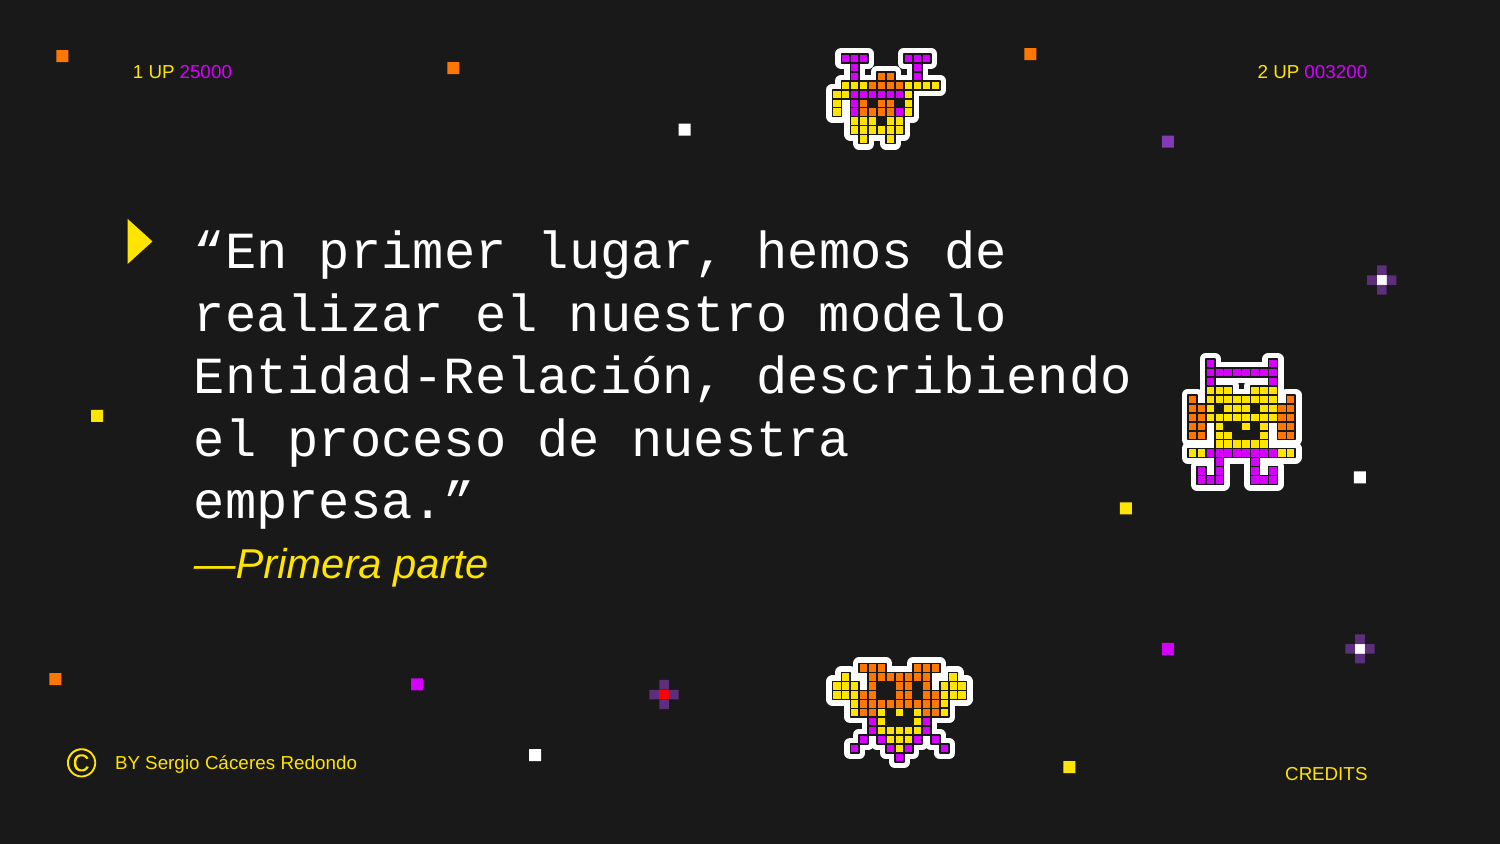

1 UP 25000
2 UP 003200

“En primer lugar, hemos de realizar el nuestro modelo Entidad-Relación, describiendo el proceso de nuestra empresa.”

# —Primera parte

BY Sergio Cáceres Redondo
©

CREDITS